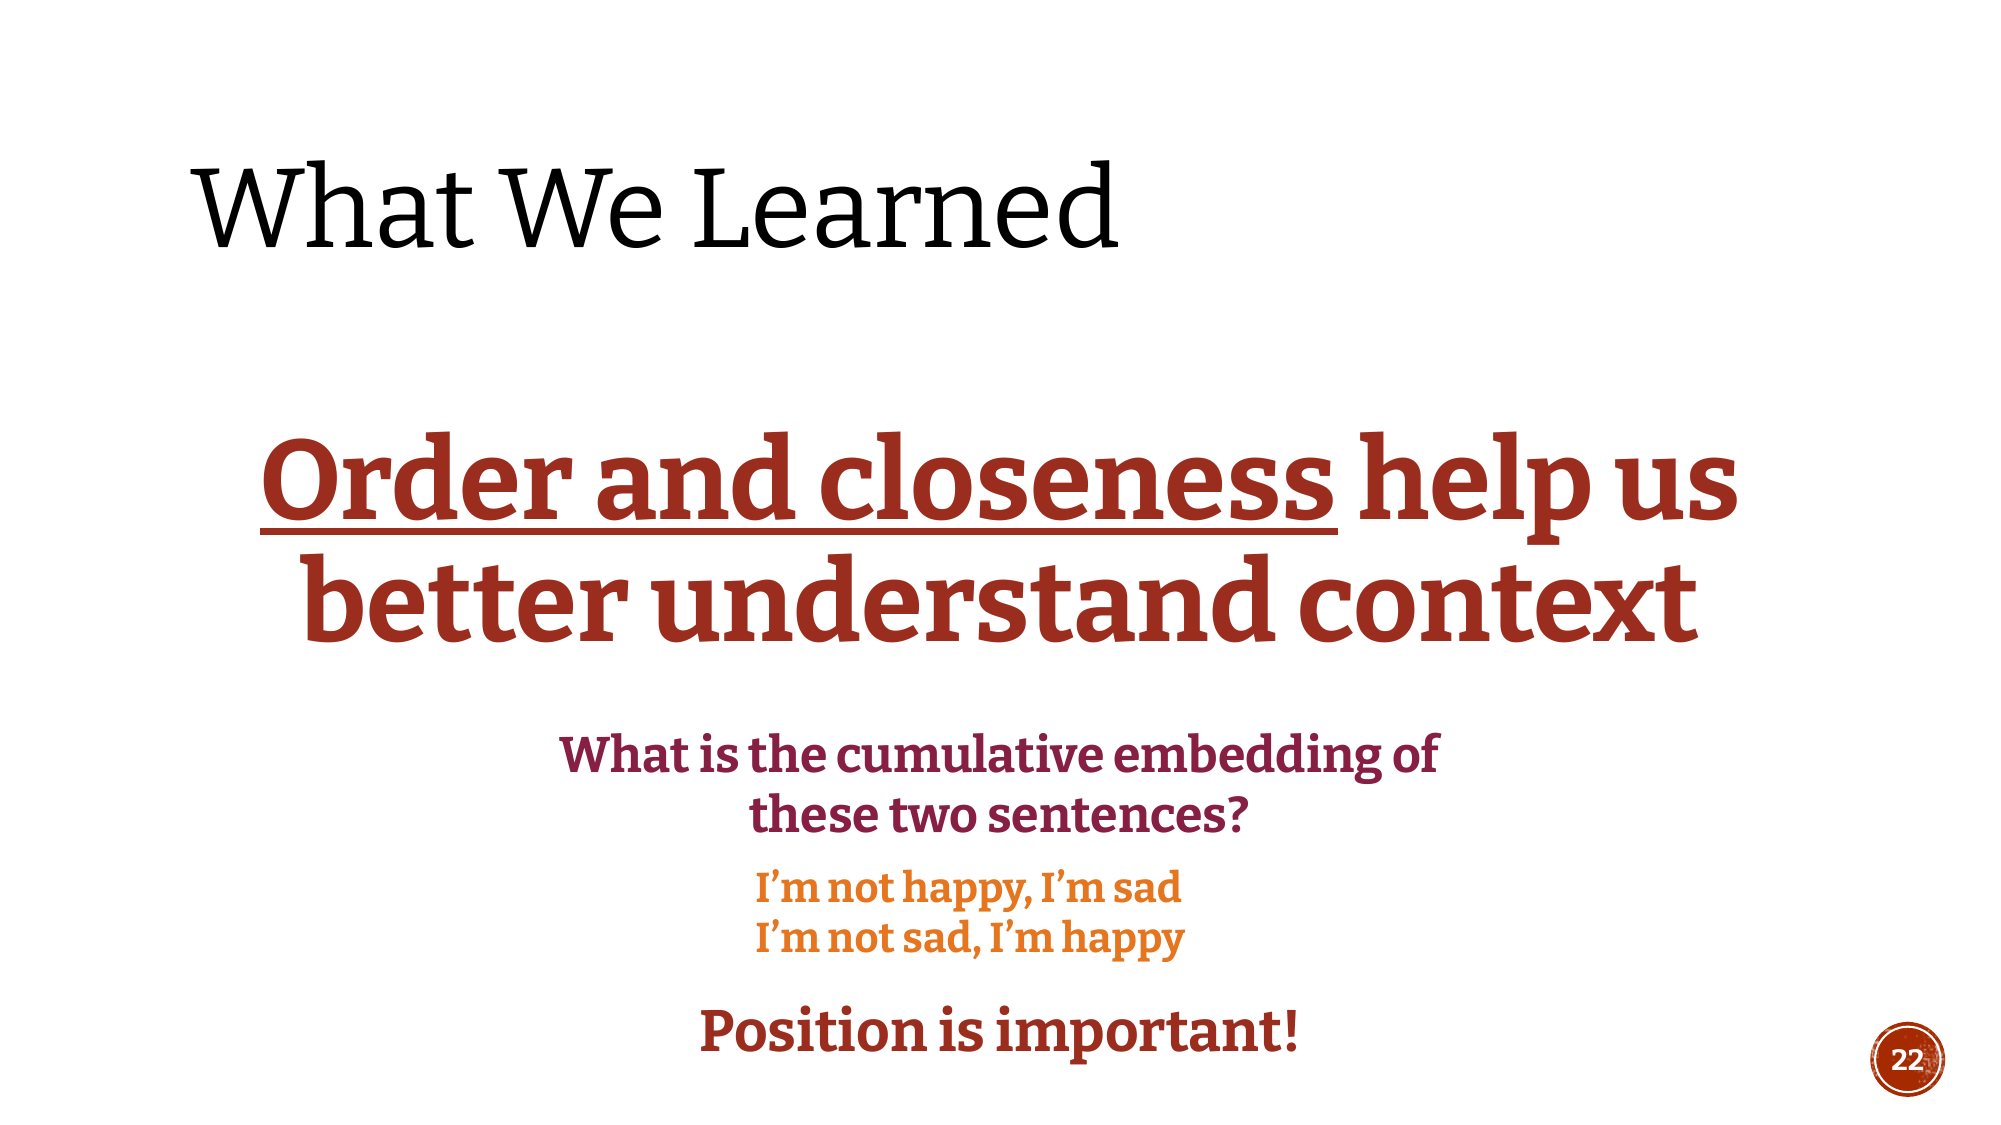

# What We Learned
Order and closeness help us better understand context
What is the cumulative embedding of these two sentences?
I’m not happy, I’m sad
I’m not sad, I’m happy
Position is important!
22